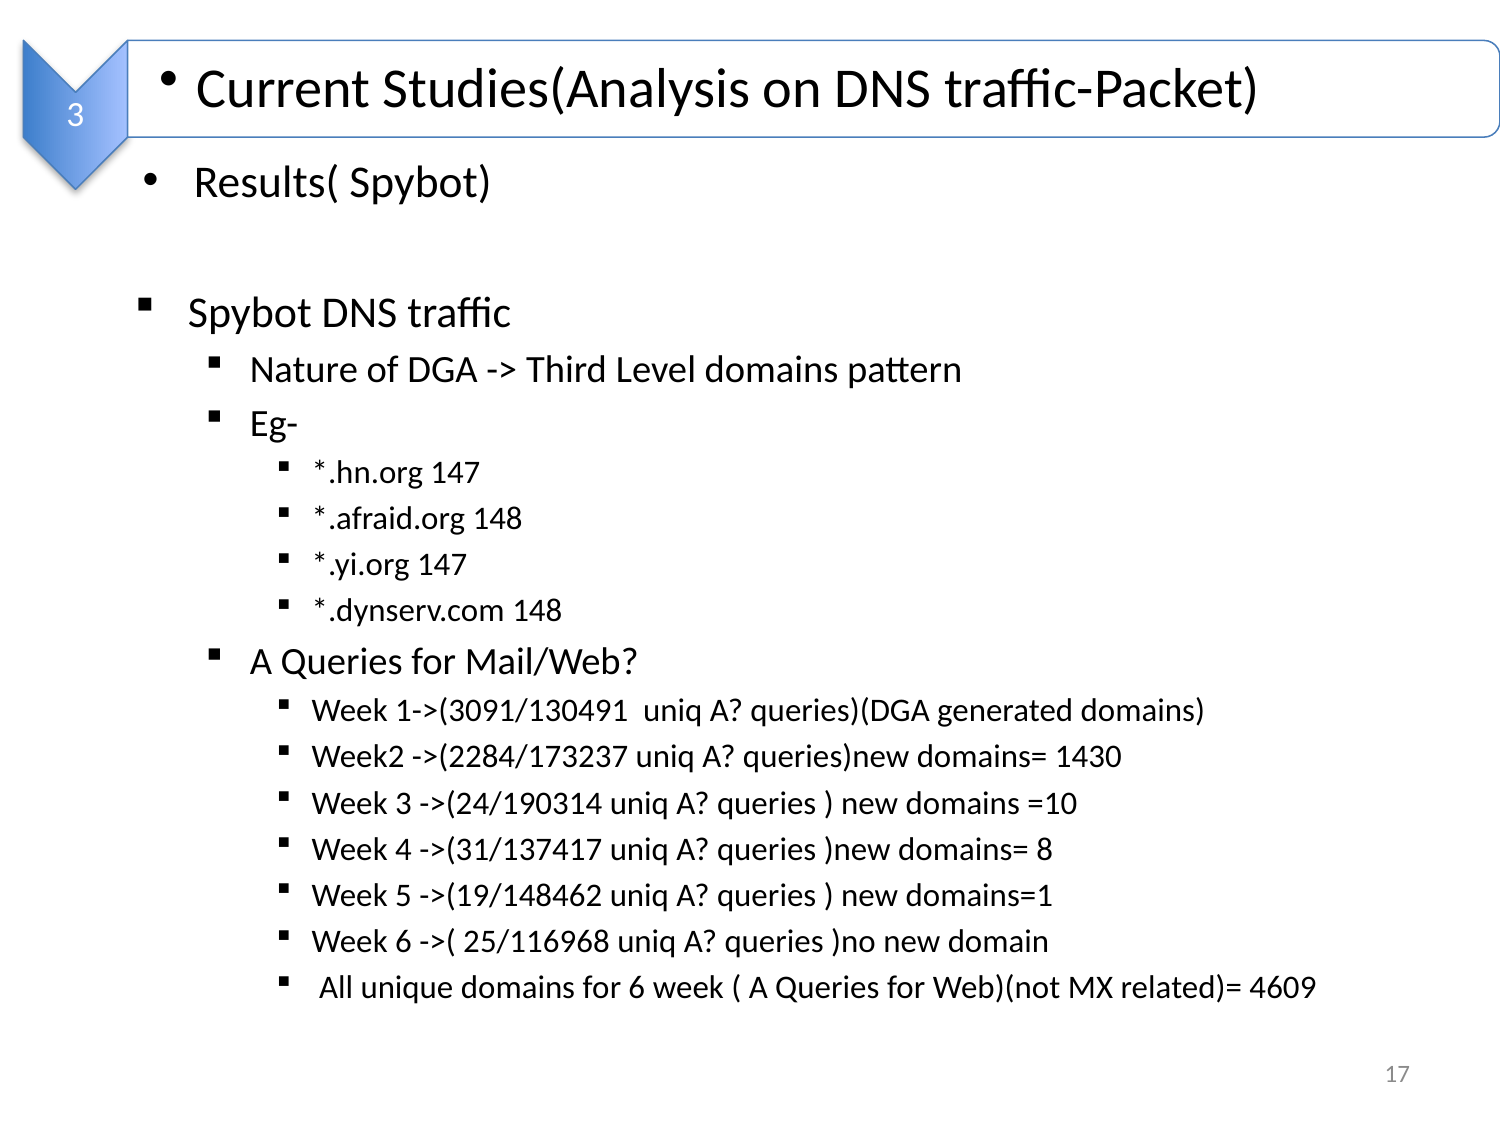

3

Current Studies(Analysis on DNS traffic-Packet)
Results( Spybot)
Spybot DNS traffic
Nature of DGA -> Third Level domains pattern
Eg-
*.hn.org 147
*.afraid.org 148
*.yi.org 147
*.dynserv.com 148
A Queries for Mail/Web?
Week 1->(3091/130491  uniq A? queries)(DGA generated domains)
Week2 ->(2284/173237 uniq A? queries)new domains= 1430
Week 3 ->(24/190314 uniq A? queries ) new domains =10
Week 4 ->(31/137417 uniq A? queries )new domains= 8
Week 5 ->(19/148462 uniq A? queries ) new domains=1
Week 6 ->( 25/116968 uniq A? queries )no new domain
 All unique domains for 6 week ( A Queries for Web)(not MX related)= 4609

17